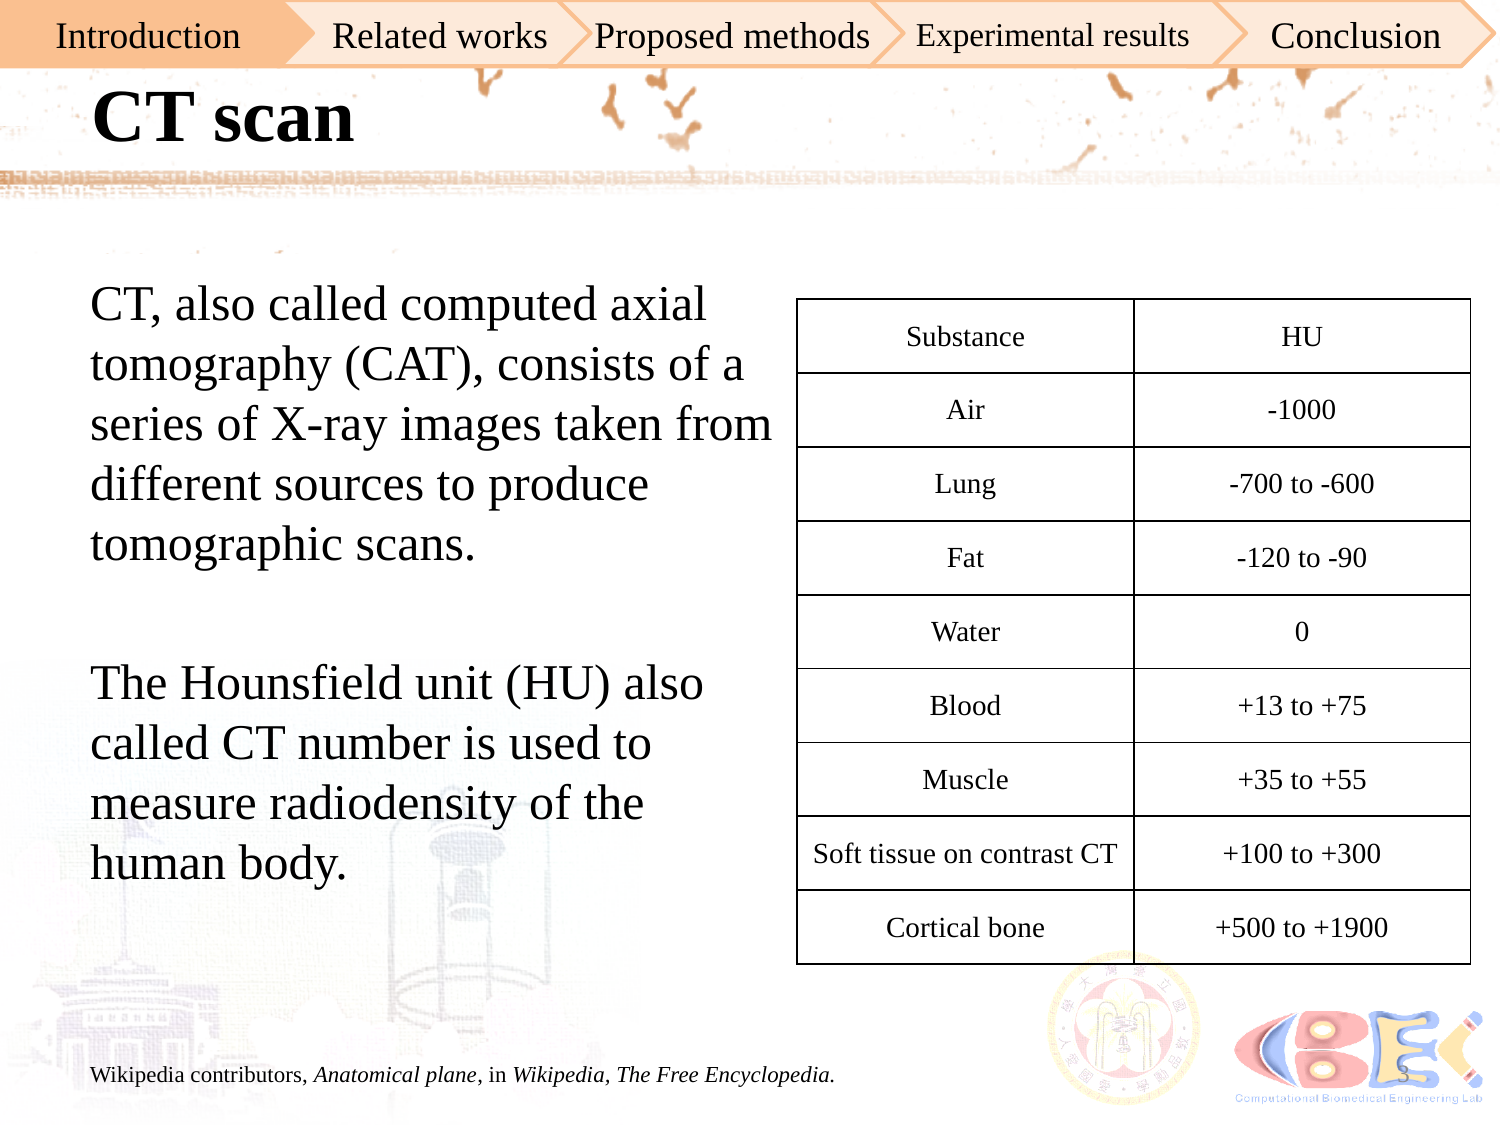

Introduction
   Related works
   Proposed methods
 Experimental results
     Conclusion
# CT scan
CT, also called computed axial tomography (CAT), consists of a series of X-ray images taken from different sources to produce tomographic scans.

The Hounsfield unit (HU) also called CT number is used to measure radiodensity of the human body.

| Substance | HU |
| --- | --- |
| Air | -1000 |
| Lung | -700 to -600 |
| Fat | -120 to -90 |
| Water | 0 |
| Blood | +13 to +75 |
| Muscle | +35 to +55 |
| Soft tissue on contrast CT | +100 to +300 |
| Cortical bone | +500 to +1900 |
3
Wikipedia contributors, Anatomical plane, in Wikipedia, The Free Encyclopedia.